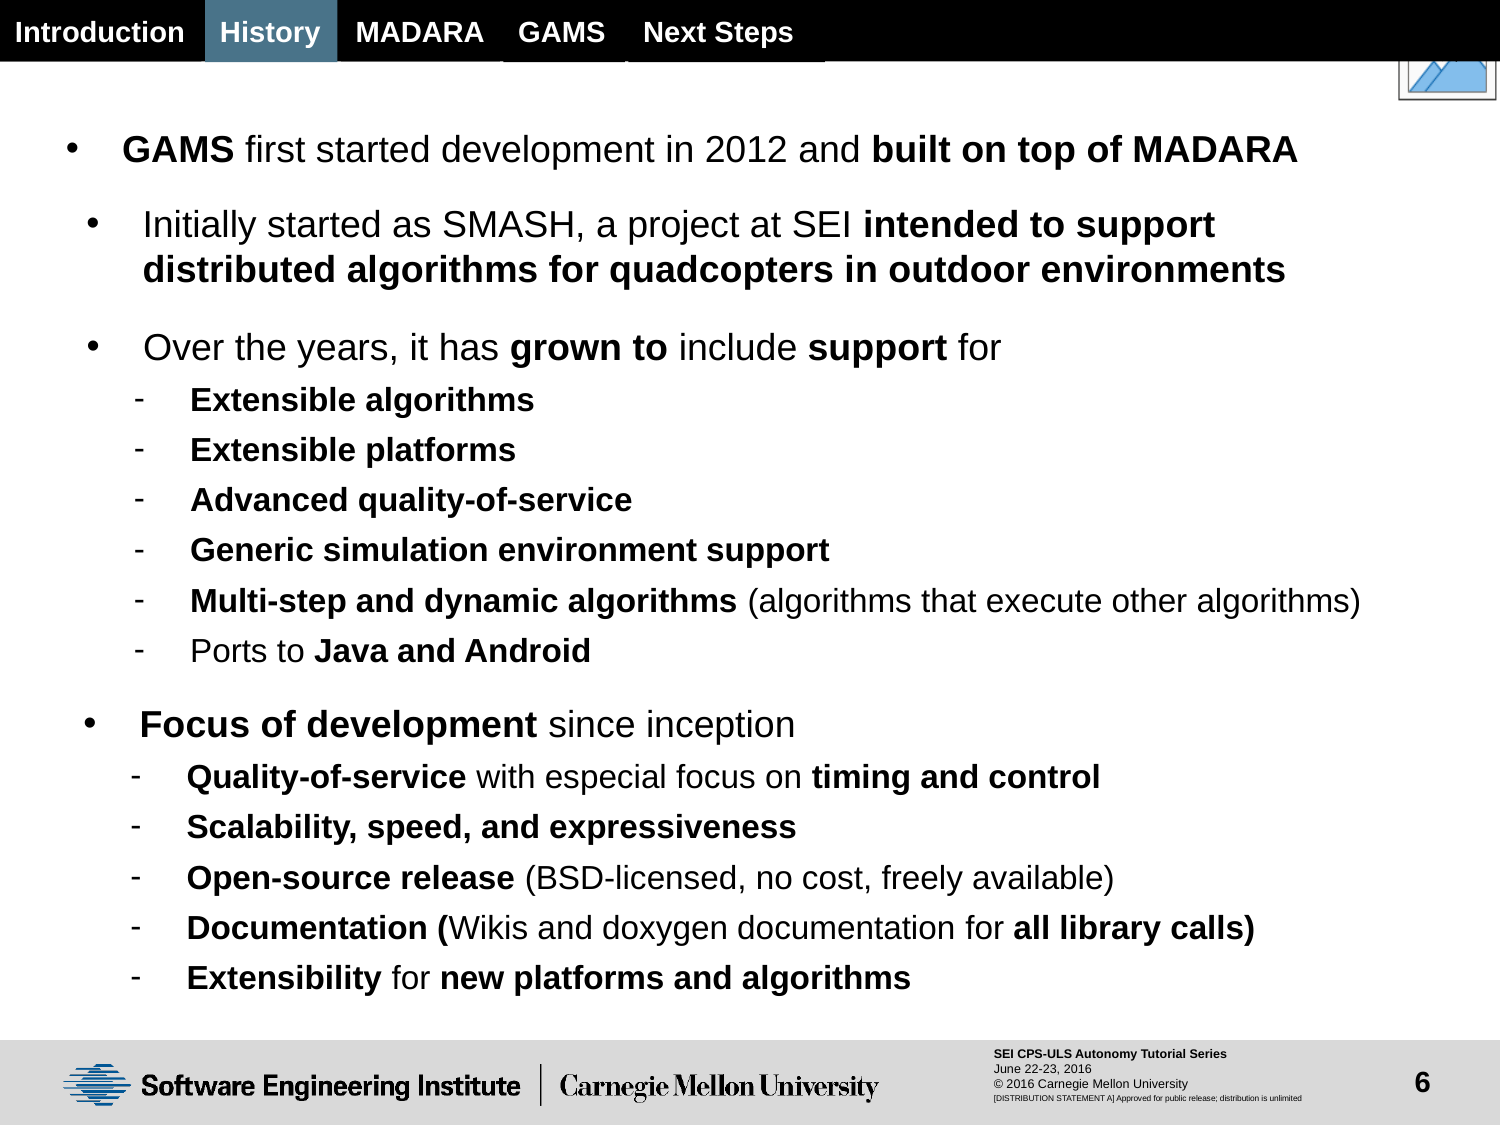

History
GAMS
Next Steps

MADARA
Introduction

GAMS first started development in 2012 and built on top of MADARA
Initially started as SMASH, a project at SEI intended to support distributed algorithms for quadcopters in outdoor environments

Over the years, it has grown to include support for
Extensible algorithms
Extensible platforms
Advanced quality-of-service
Generic simulation environment support
Multi-step and dynamic algorithms (algorithms that execute other algorithms)
Ports to Java and Android
Focus of development since inception
Quality-of-service with especial focus on timing and control
Scalability, speed, and expressiveness
Open-source release (BSD-licensed, no cost, freely available)
Documentation (Wikis and doxygen documentation for all library calls)
Extensibility for new platforms and algorithms